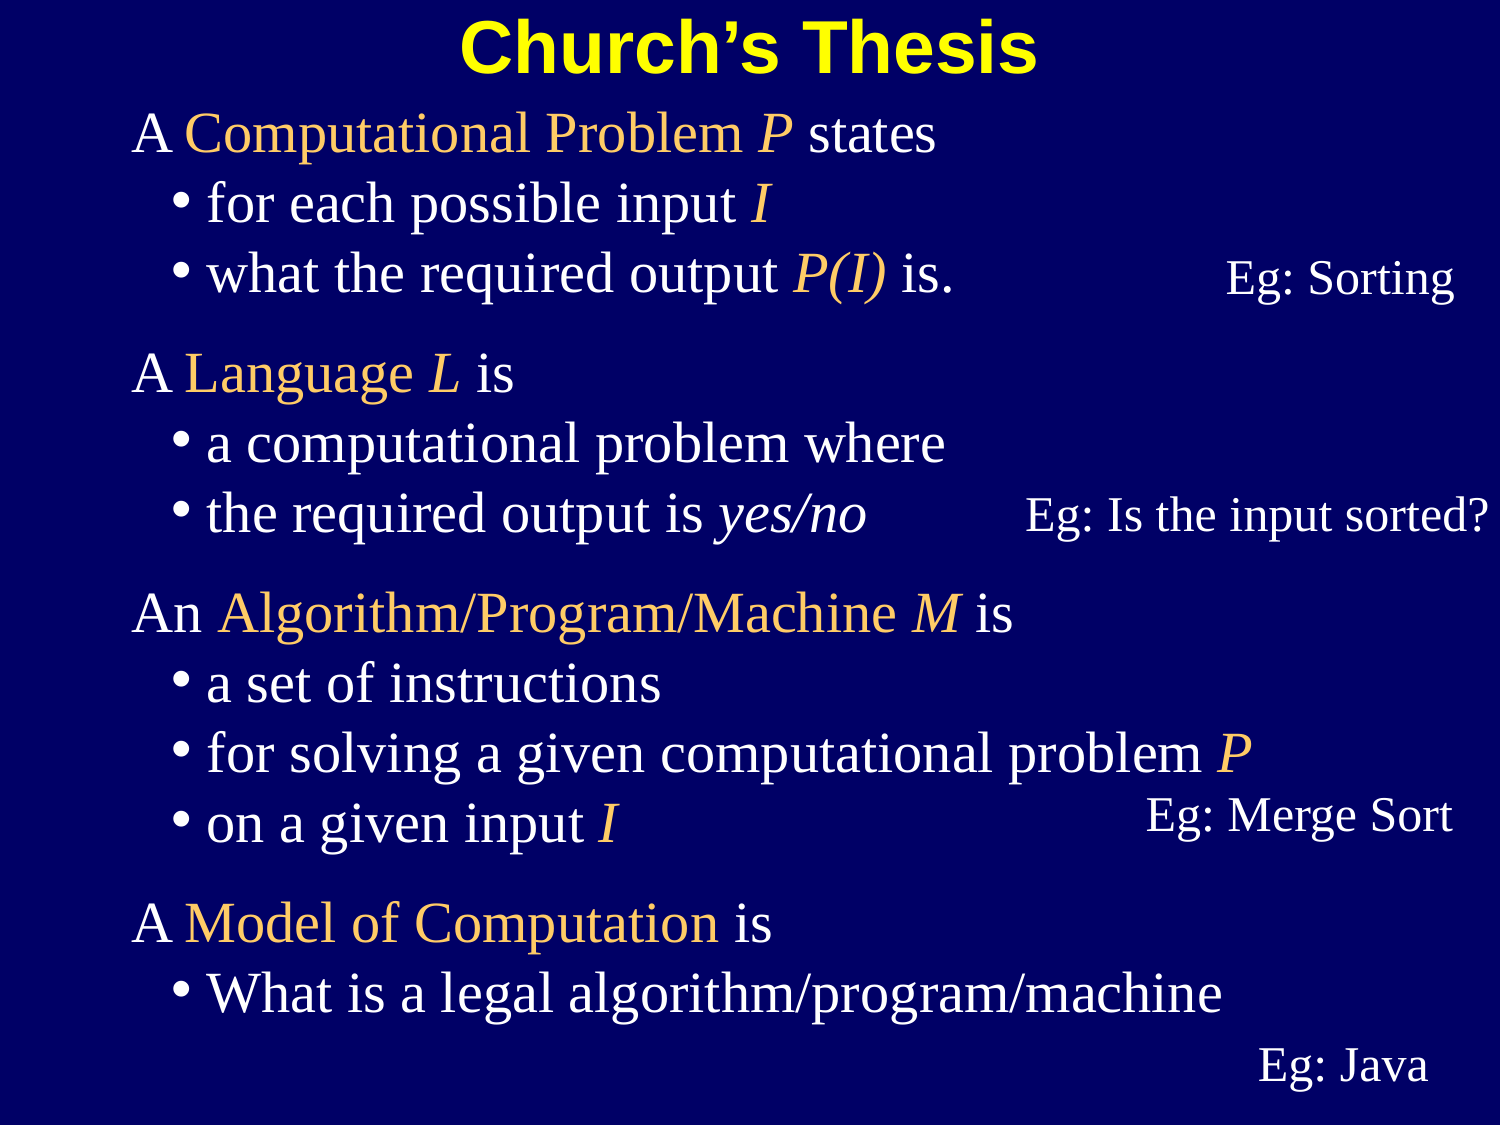

Church’s Thesis
A Computational Problem P states
for each possible input I
what the required output P(I) is.

A Language L is
a computational problem where
the required output is yes/no

An Algorithm/Program/Machine M is
a set of instructions
for solving a given computational problem P
on a given input I

A Model of Computation is
What is a legal algorithm/program/machine
Eg: Sorting
Eg: Is the input sorted?
Eg: Merge Sort
Eg: Java